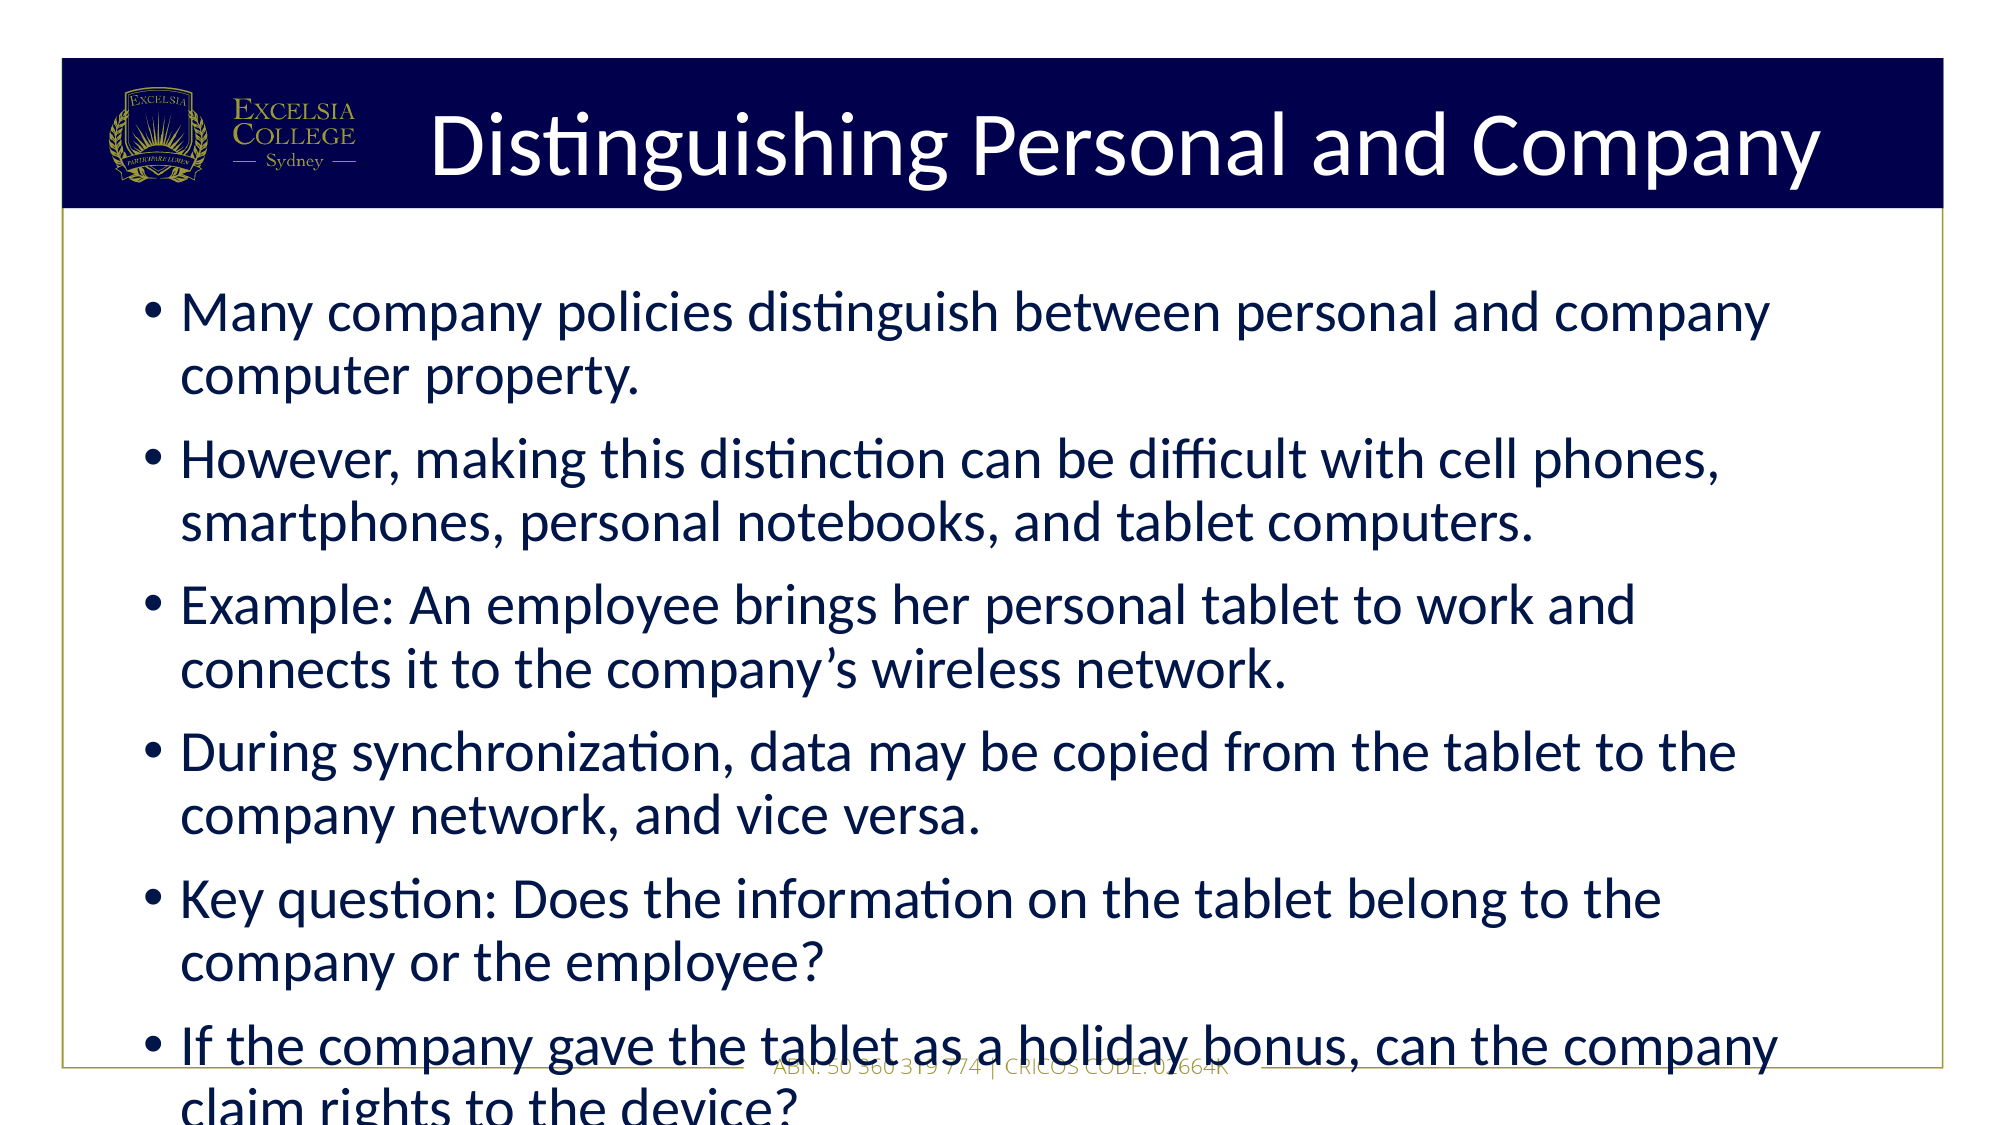

# Distinguishing Personal and Company Property
Many company policies distinguish between personal and company computer property.
However, making this distinction can be difficult with cell phones, smartphones, personal notebooks, and tablet computers.
Example: An employee brings her personal tablet to work and connects it to the company’s wireless network.
During synchronization, data may be copied from the tablet to the company network, and vice versa.
Key question: Does the information on the tablet belong to the company or the employee?
If the company gave the tablet as a holiday bonus, can the company claim rights to the device?
Similar issues arise when an employee brings in a smartphone and connects it to the company network.
Rules for personal devices accessing the company network are still being debated.
Companies are establishing their own policies to handle these issues.
In a BYOD environment, more companies are addressing the issue of personal devices accessing the company network.
Some companies state that connecting a personal device to the business network subjects it to the same rules as company property.
BYOD is a major challenge in company security, digital investigations, and compliance with regulations, including company policies.